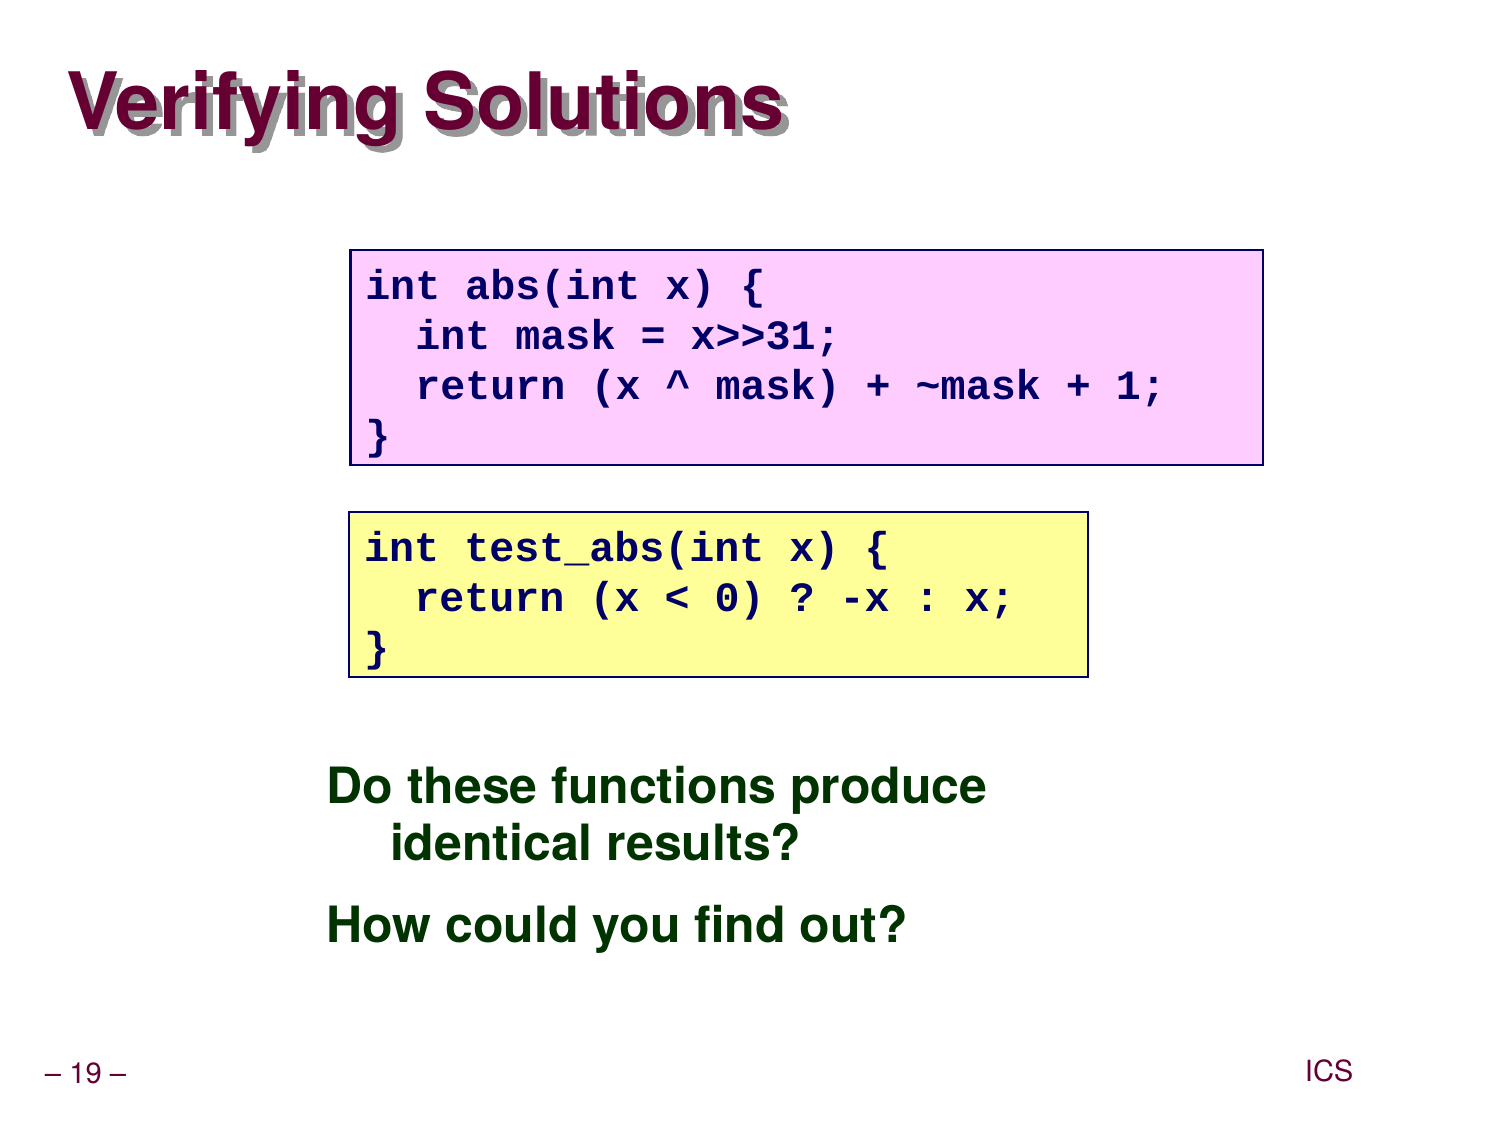

# Verifying Solutions
int abs(int x) {
  int mask = x>>31;
  return (x ^ mask) + ~mask + 1;
}
int test_abs(int x) {
  return (x < 0) ? -x : x;
}
Do these functions produce identical results?
How could you find out?